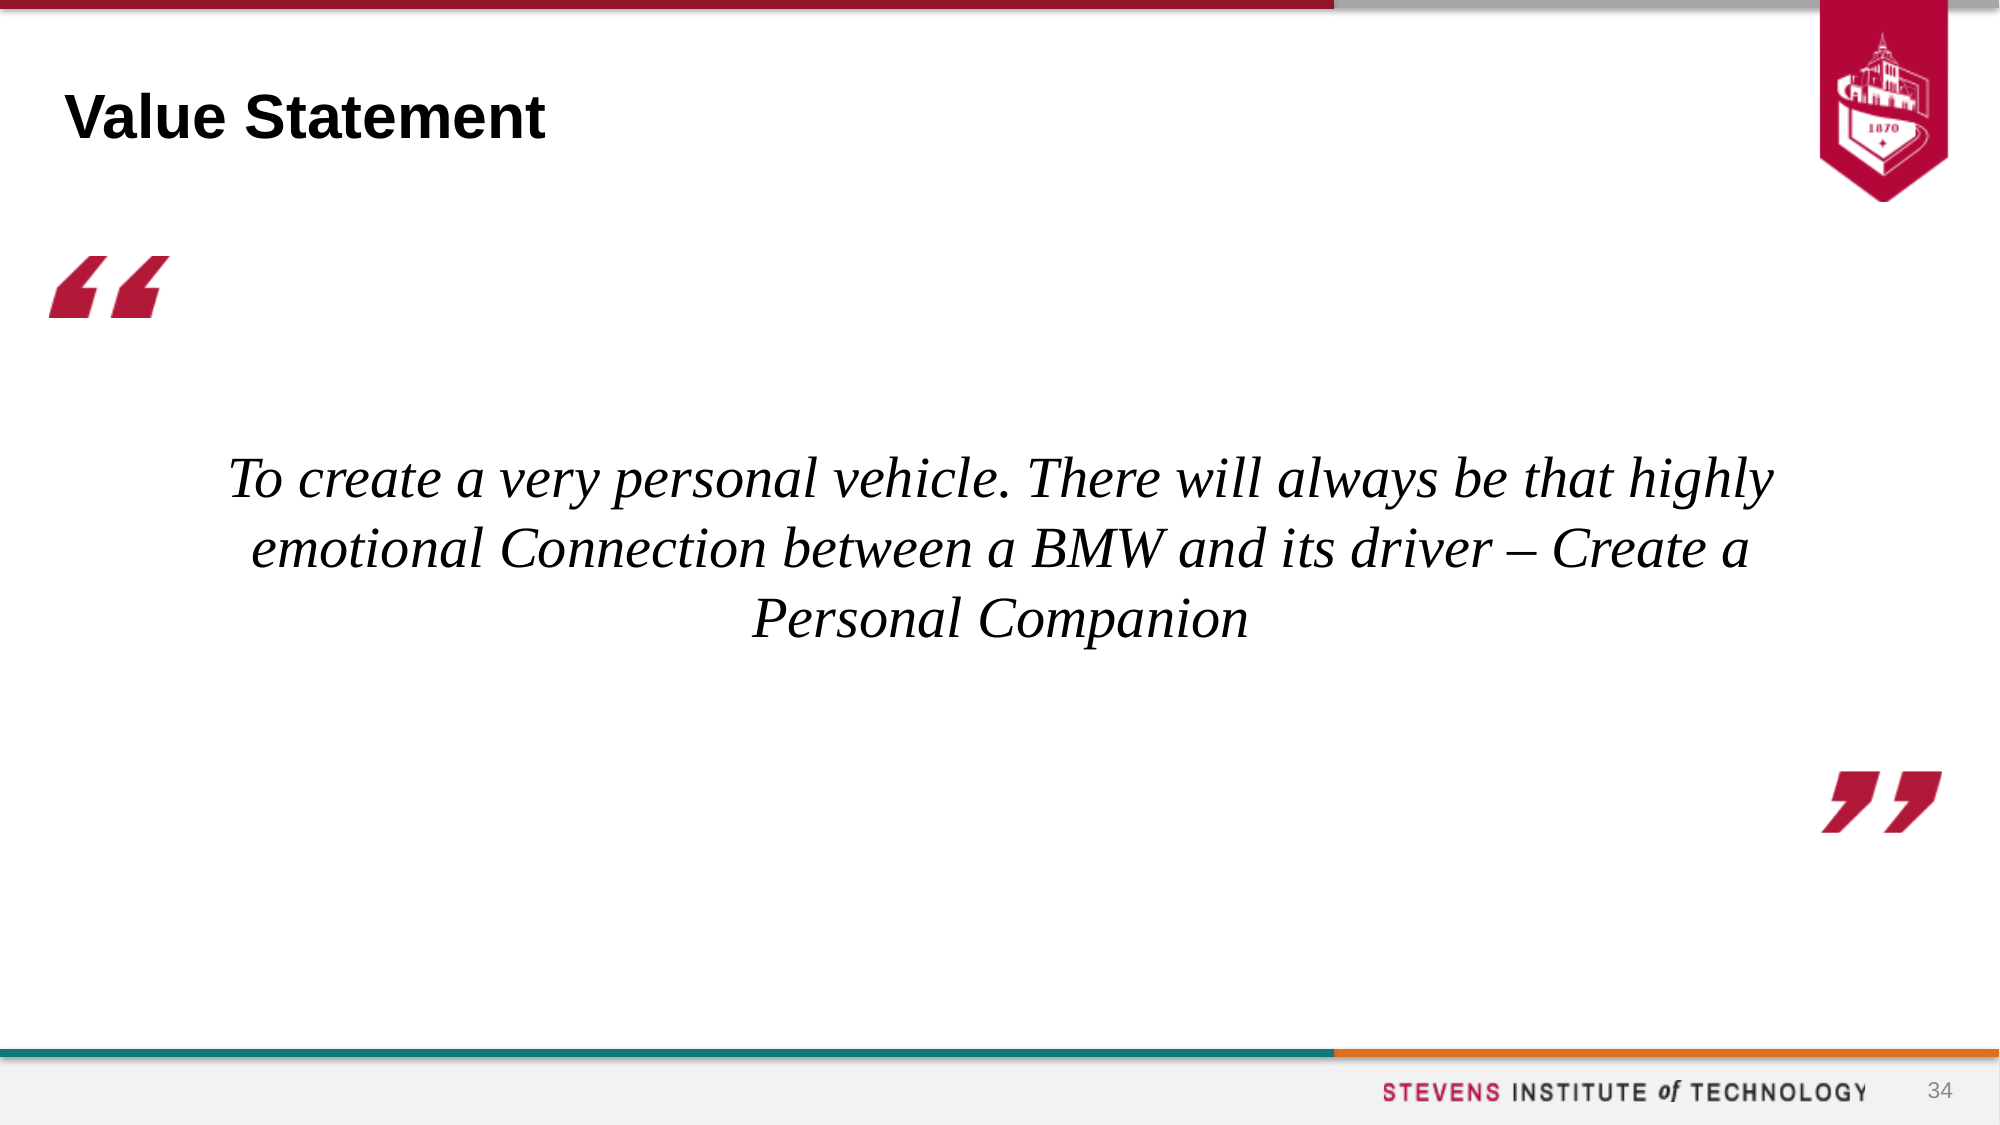

# Value Statement
To create a very personal vehicle. There will always be that highly emotional Connection between a BMW and its driver – Create a Personal Companion
34